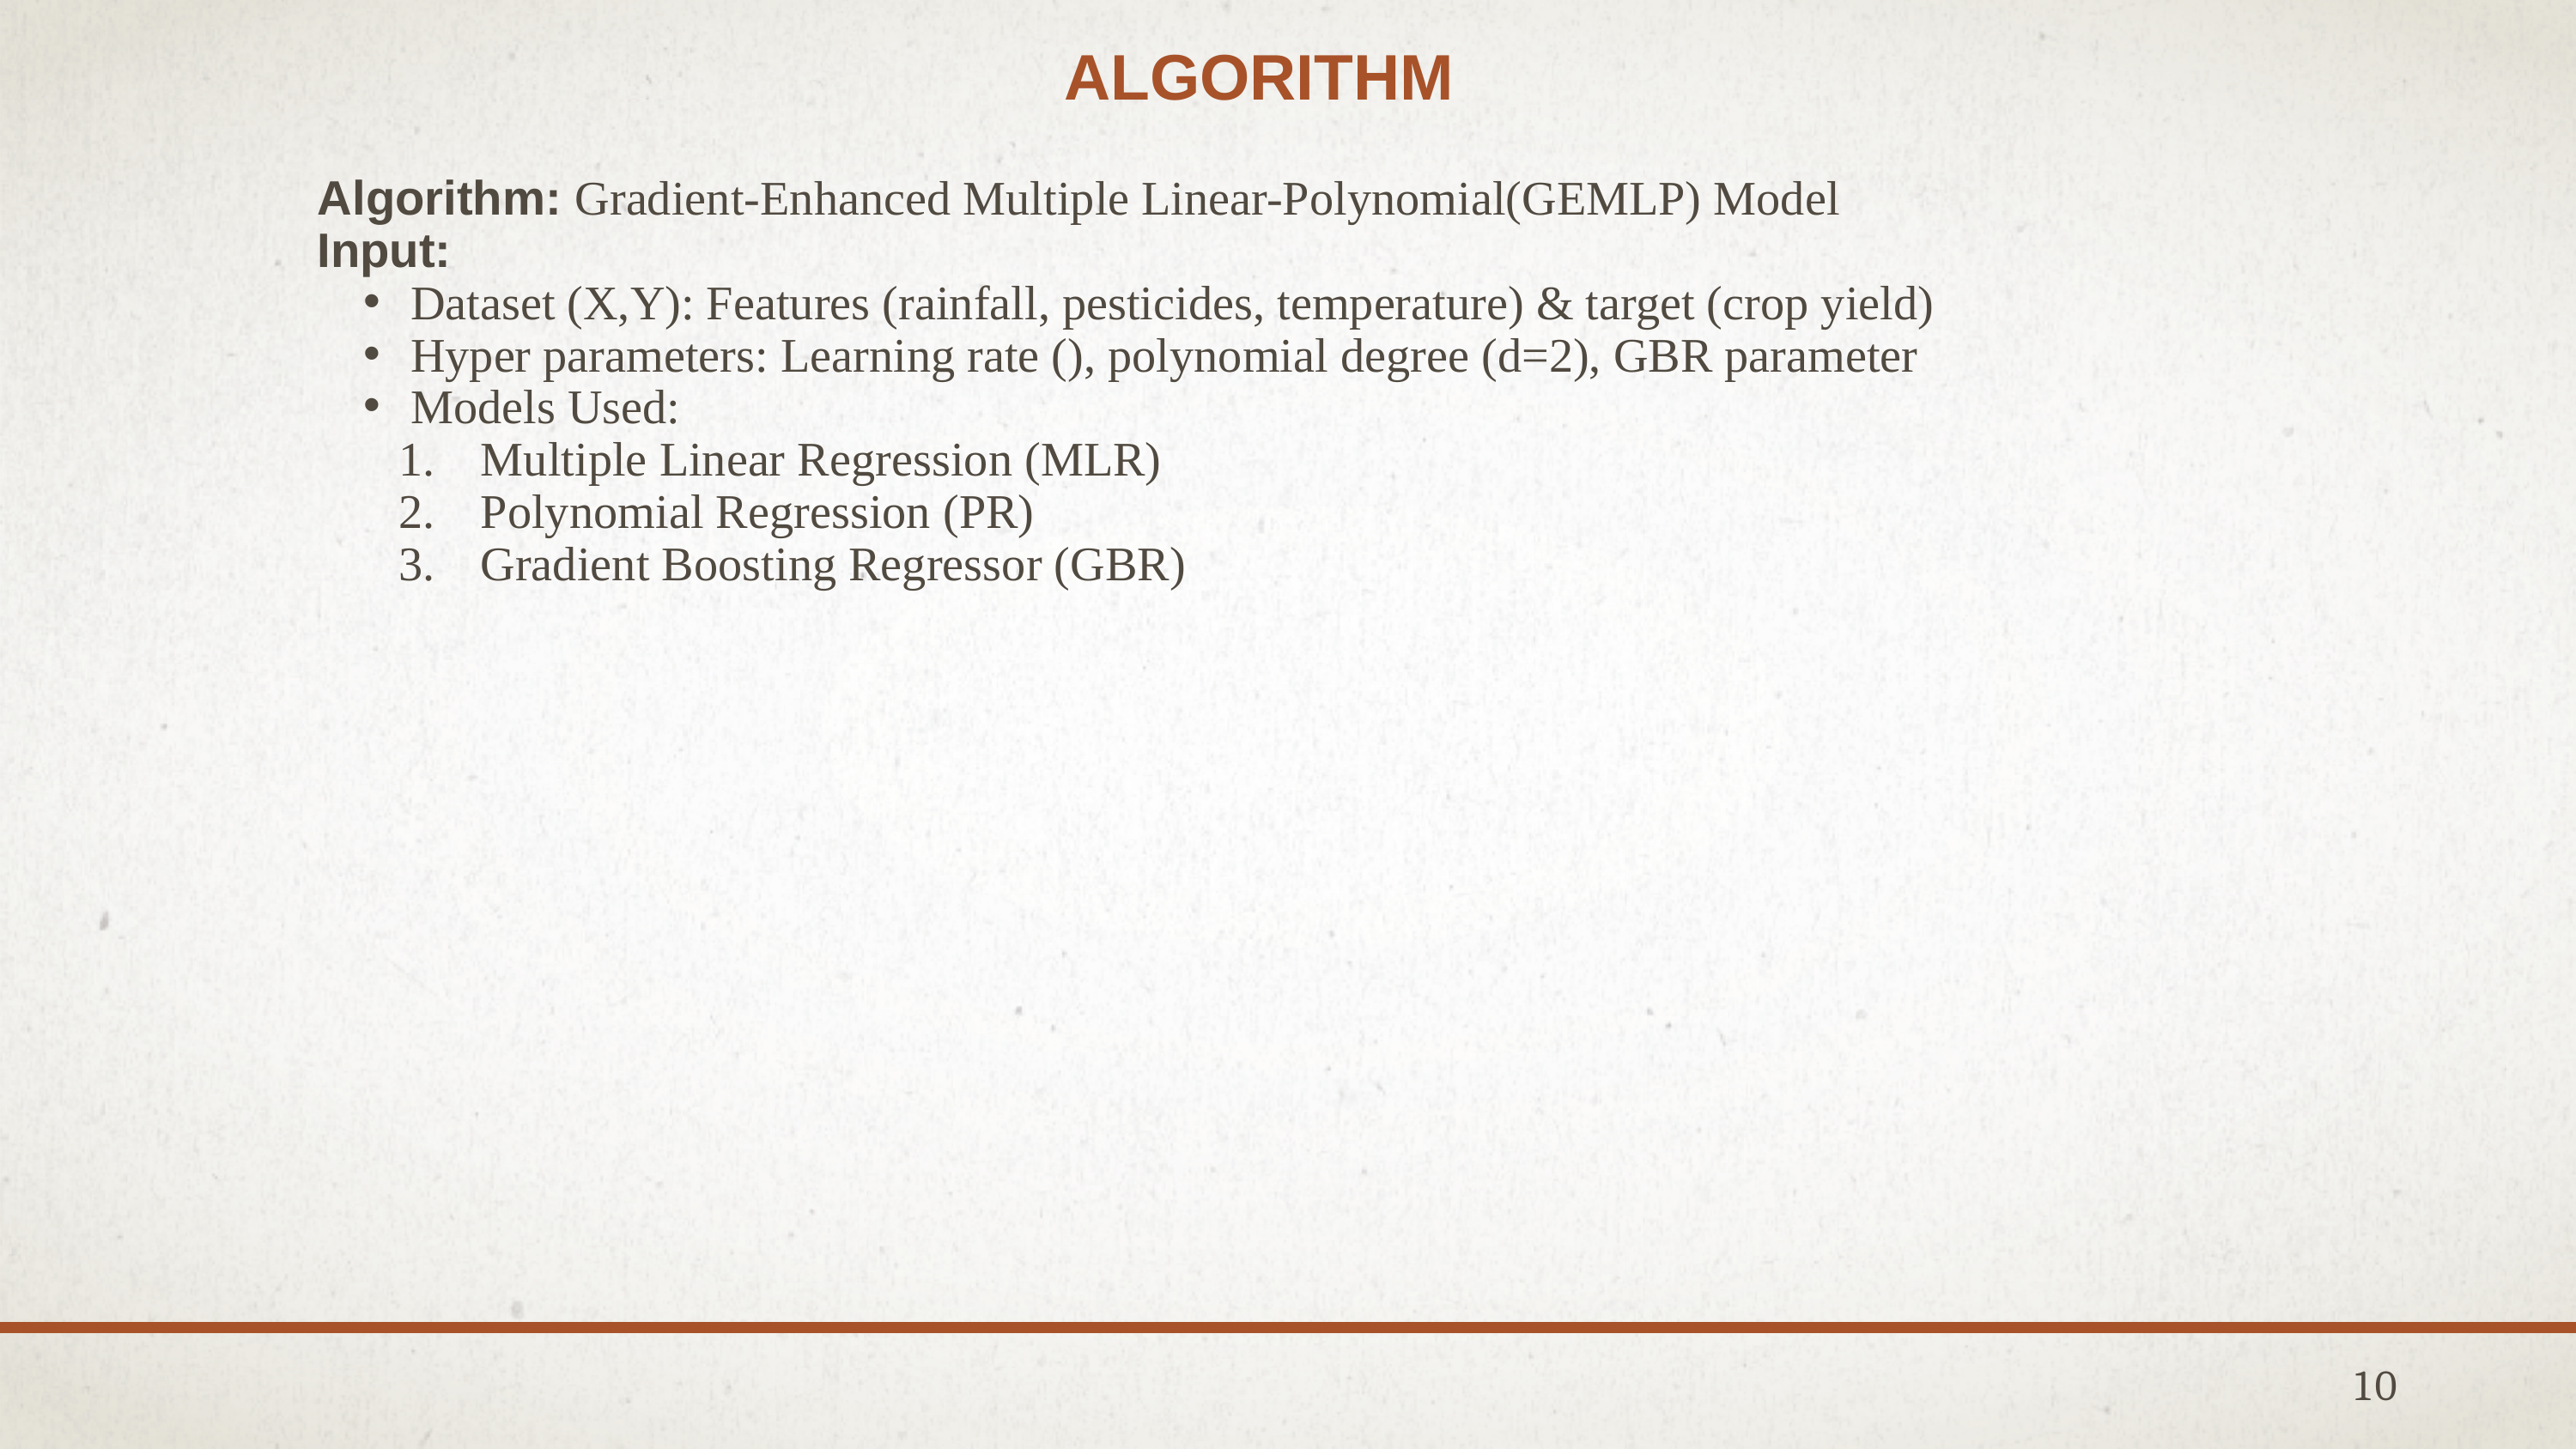

ALGORITHM
Algorithm: Gradient-Enhanced Multiple Linear-Polynomial(GEMLP) Model
Input:
Dataset (X,Y): Features (rainfall, pesticides, temperature) & target (crop yield)
Hyper parameters: Learning rate (), polynomial degree (d=2), GBR parameter
Models Used:
Multiple Linear Regression (MLR)
Polynomial Regression (PR)
Gradient Boosting Regressor (GBR)

10